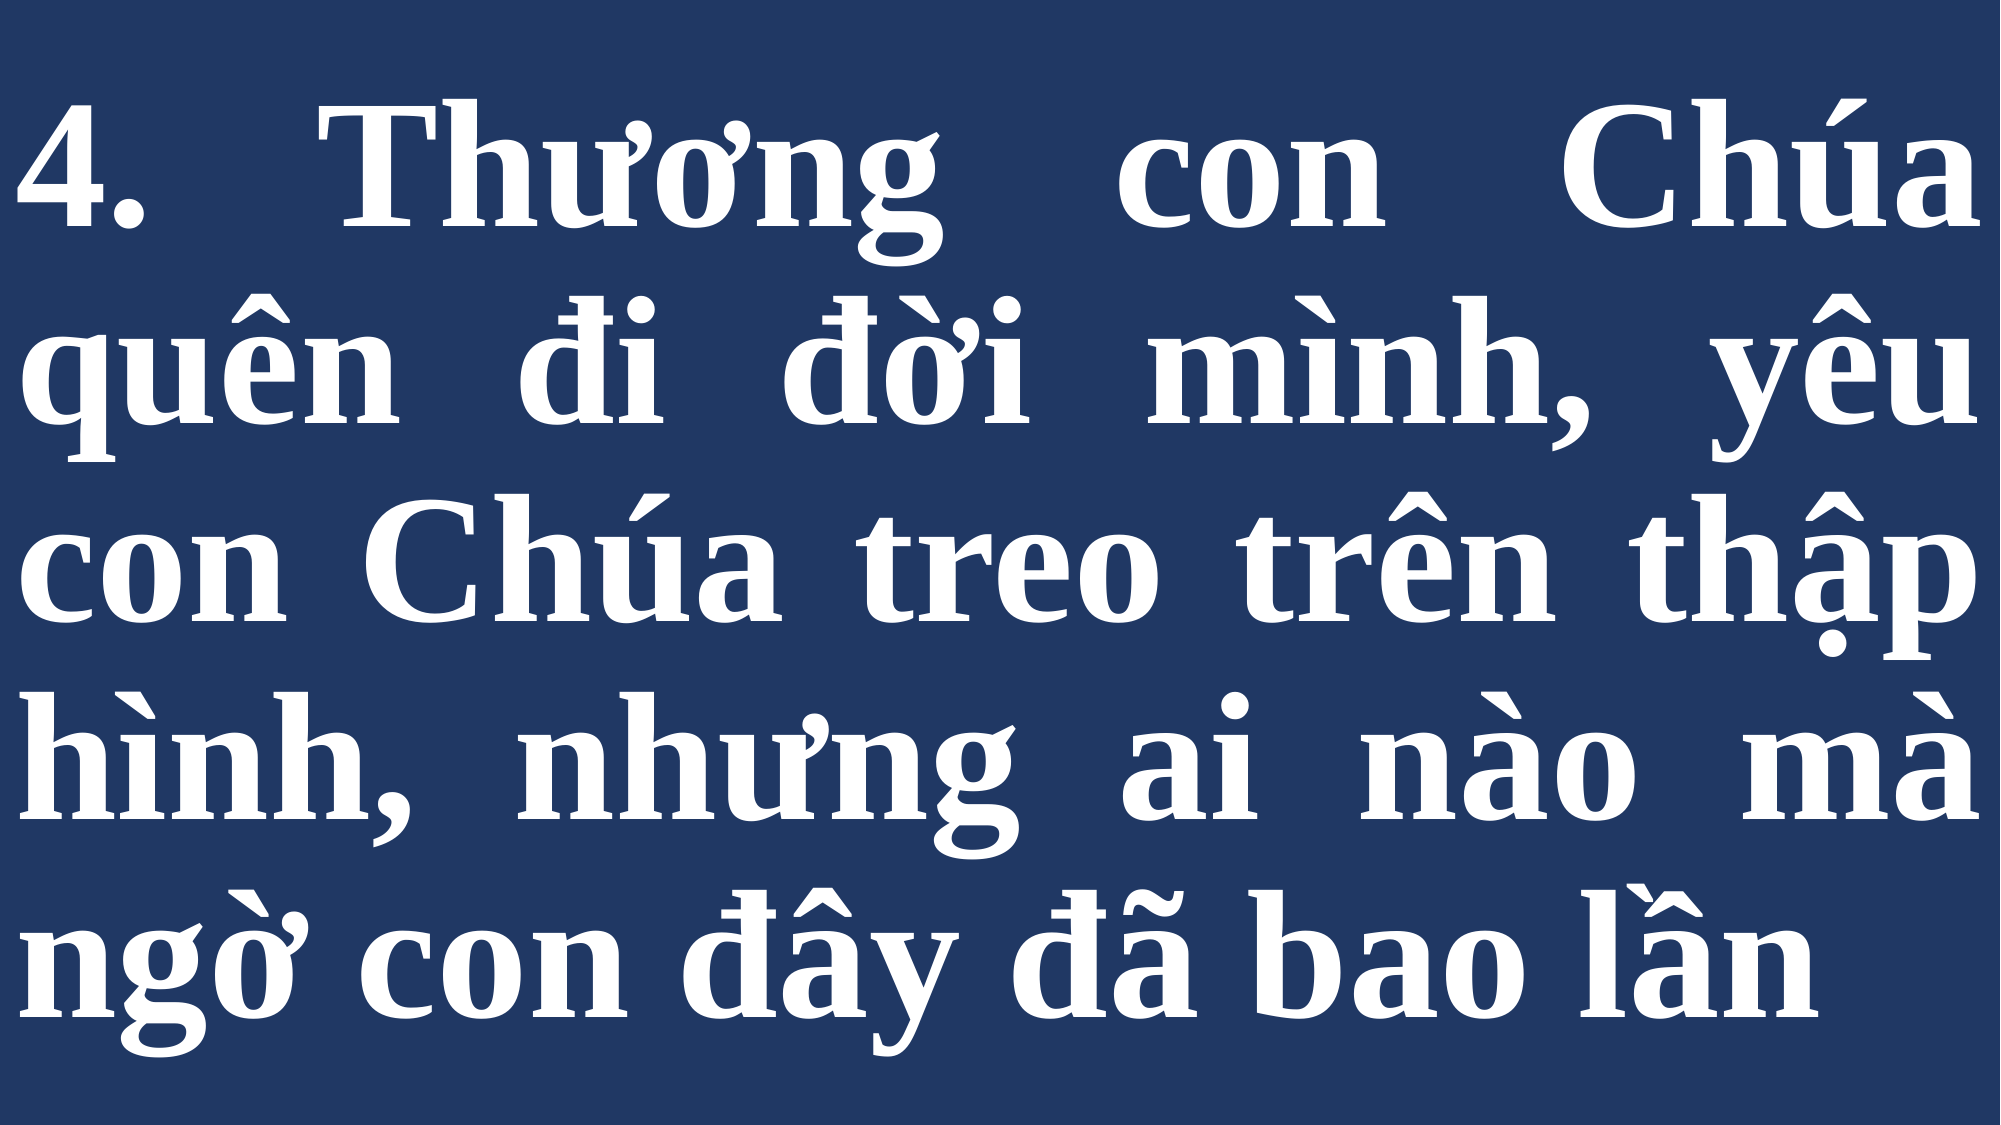

# 4. Thương con Chúa quên đi đời mình, yêu con Chúa treo trên thập hình, nhưng ai nào mà ngờ con đây đã bao lần